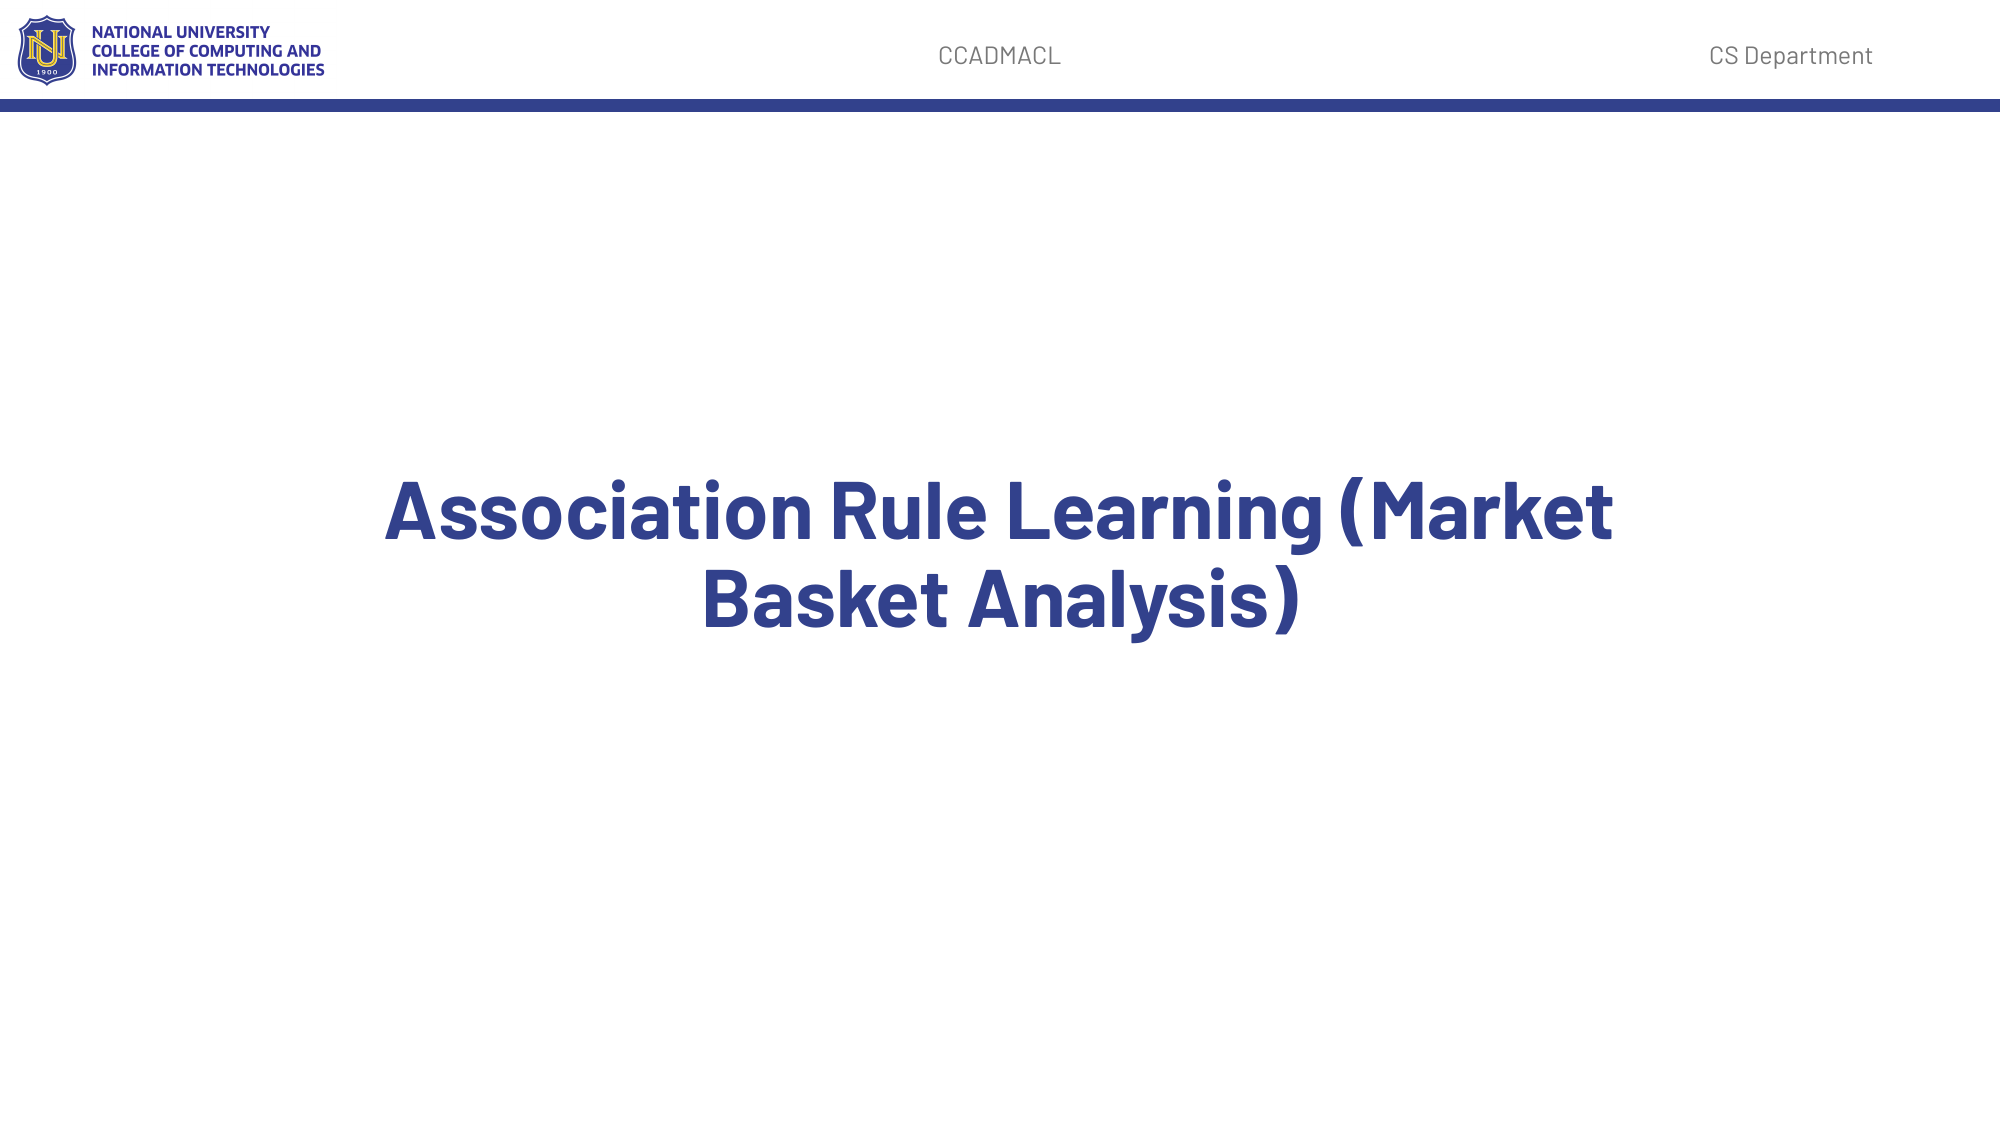

# Association Rule Learning (Market Basket Analysis)